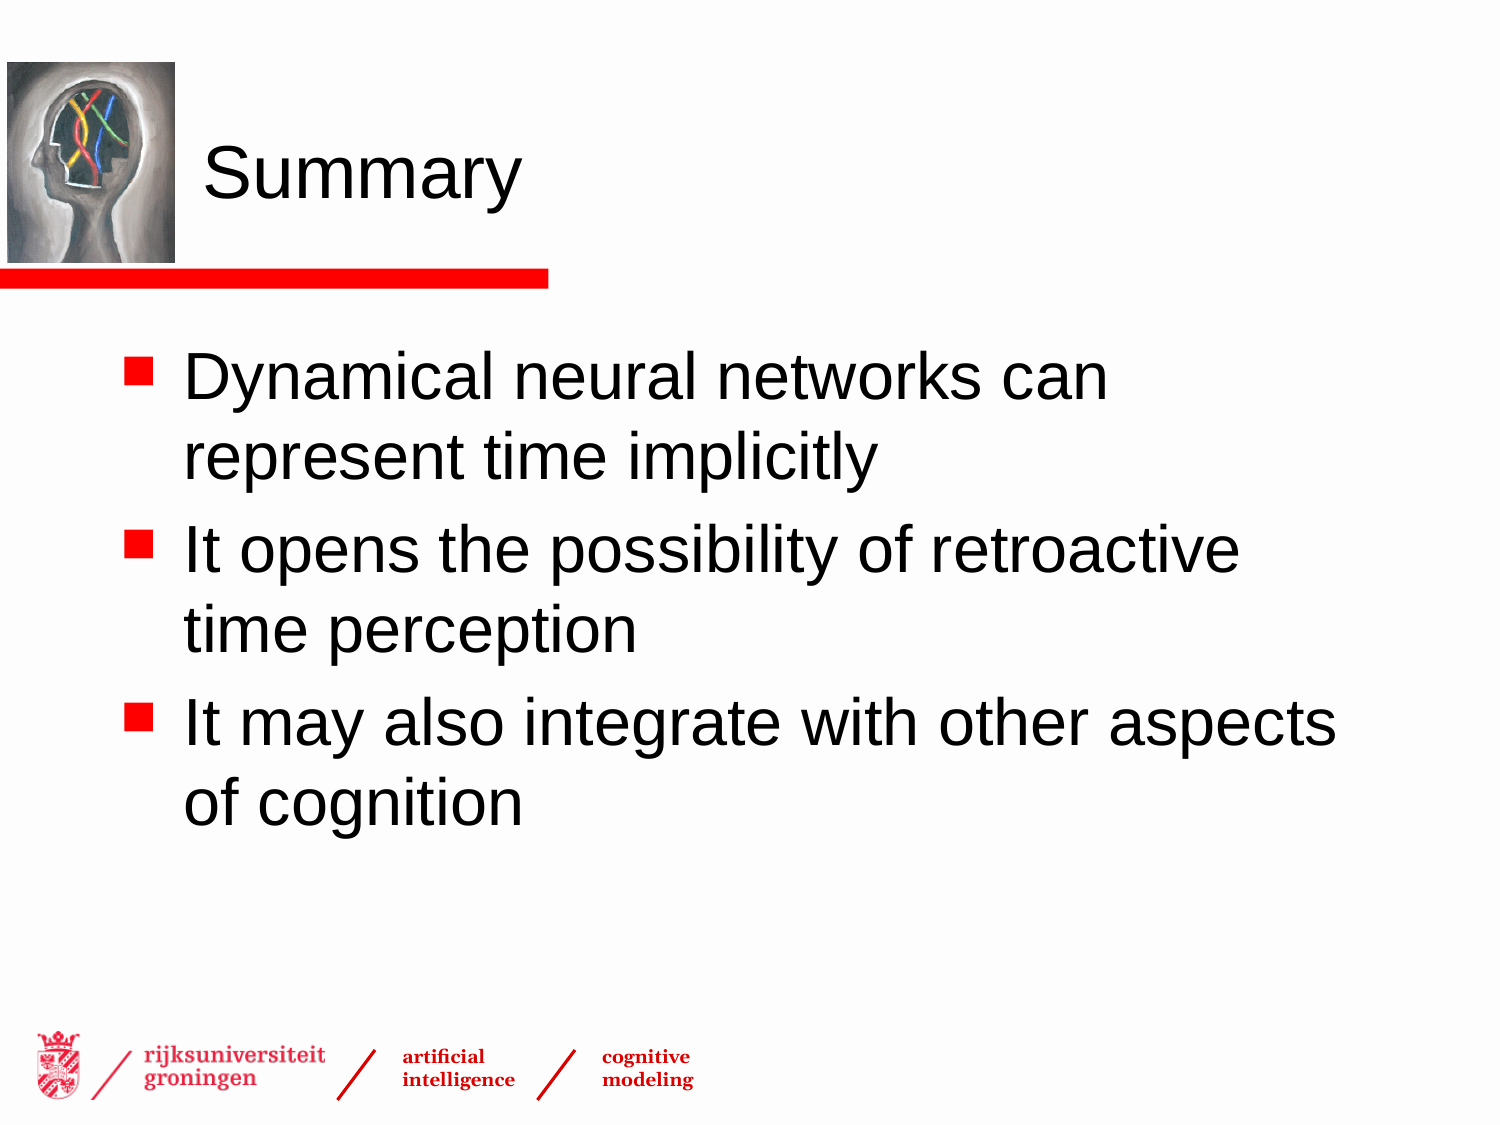

# Summary
Dynamical neural networks can represent time implicitly
It opens the possibility of retroactive time perception
It may also integrate with other aspects of cognition